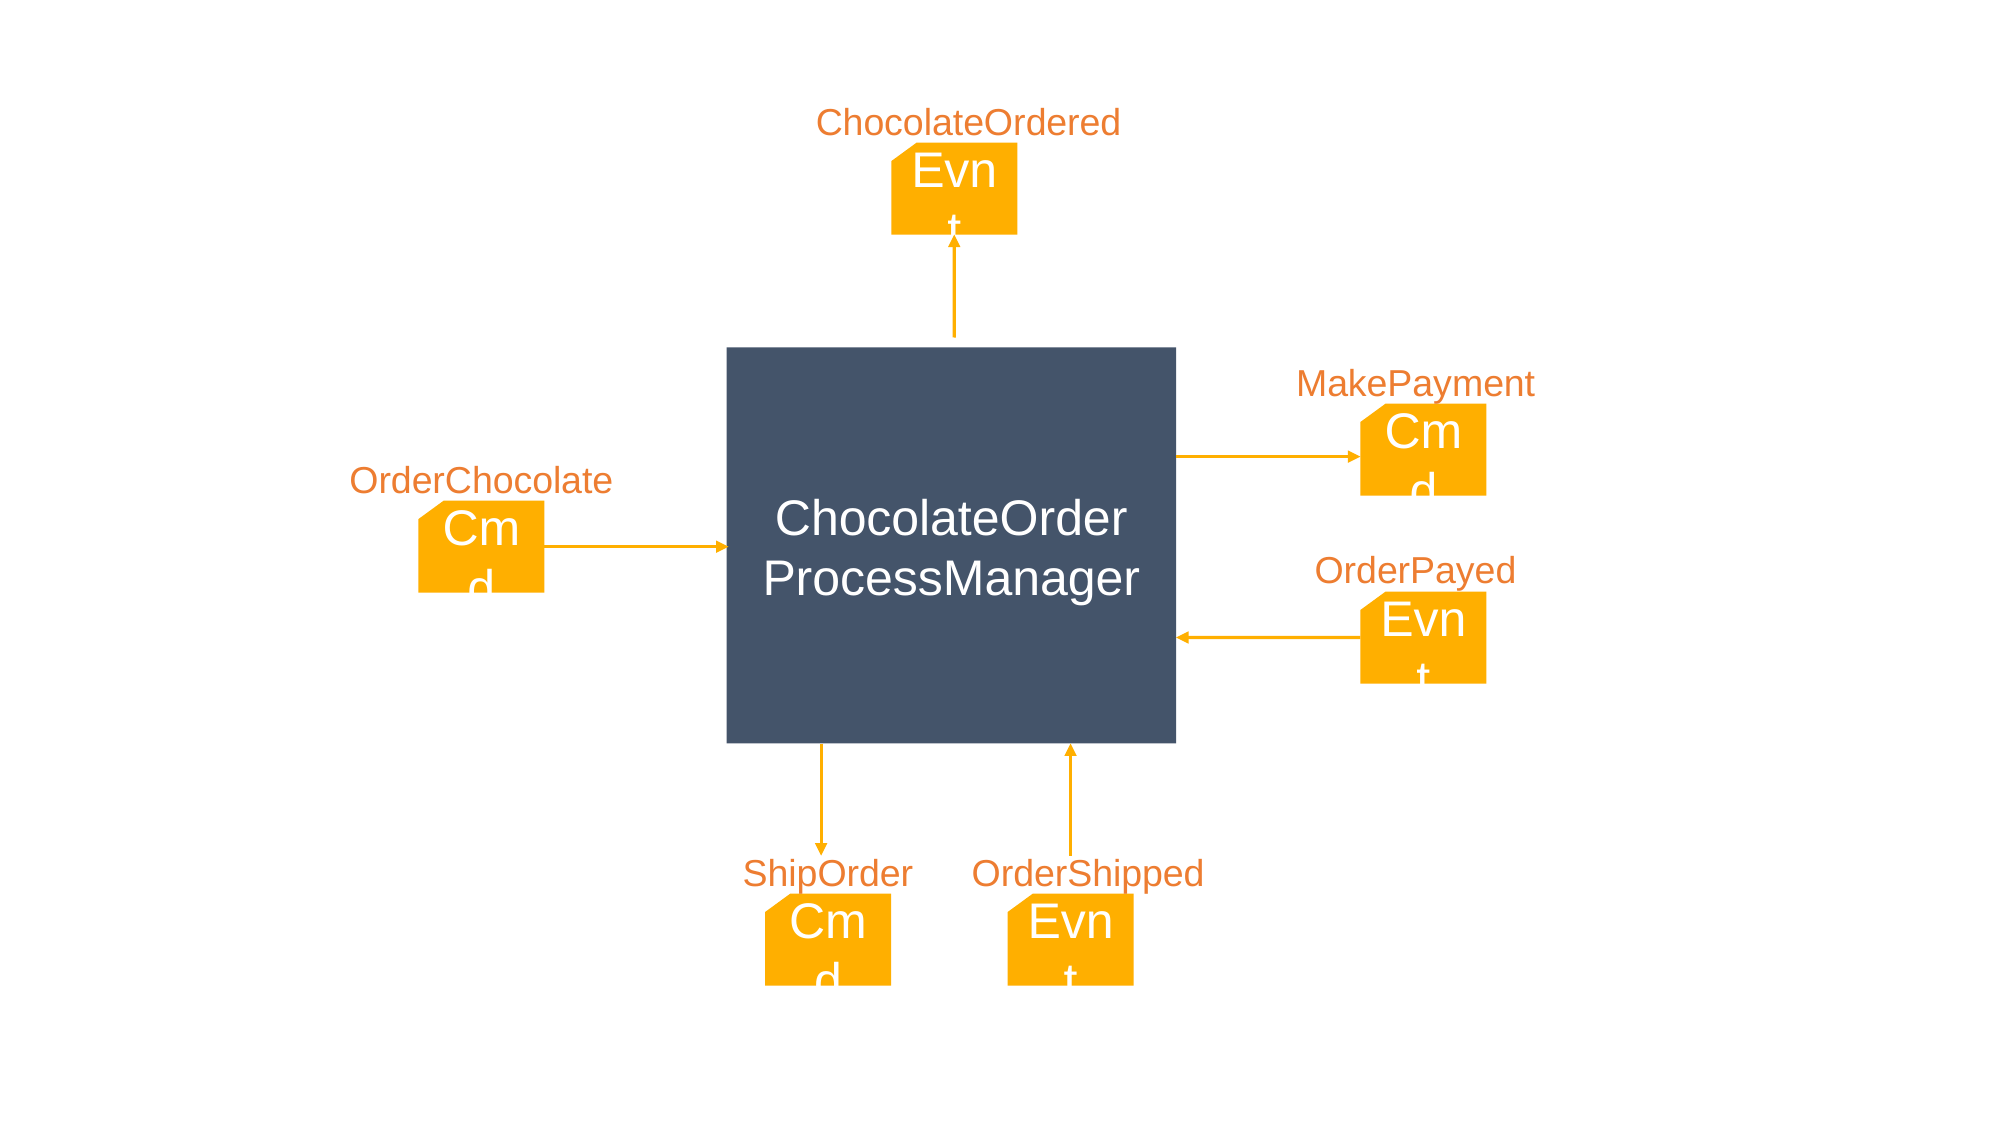

ChocolateOrdered
Evnt
ChocolateOrder
ProcessManager
MakePayment
Cmd
OrderChocolate
Cmd
OrderPayed
Evnt
ShipOrder
OrderShipped
Cmd
Evnt